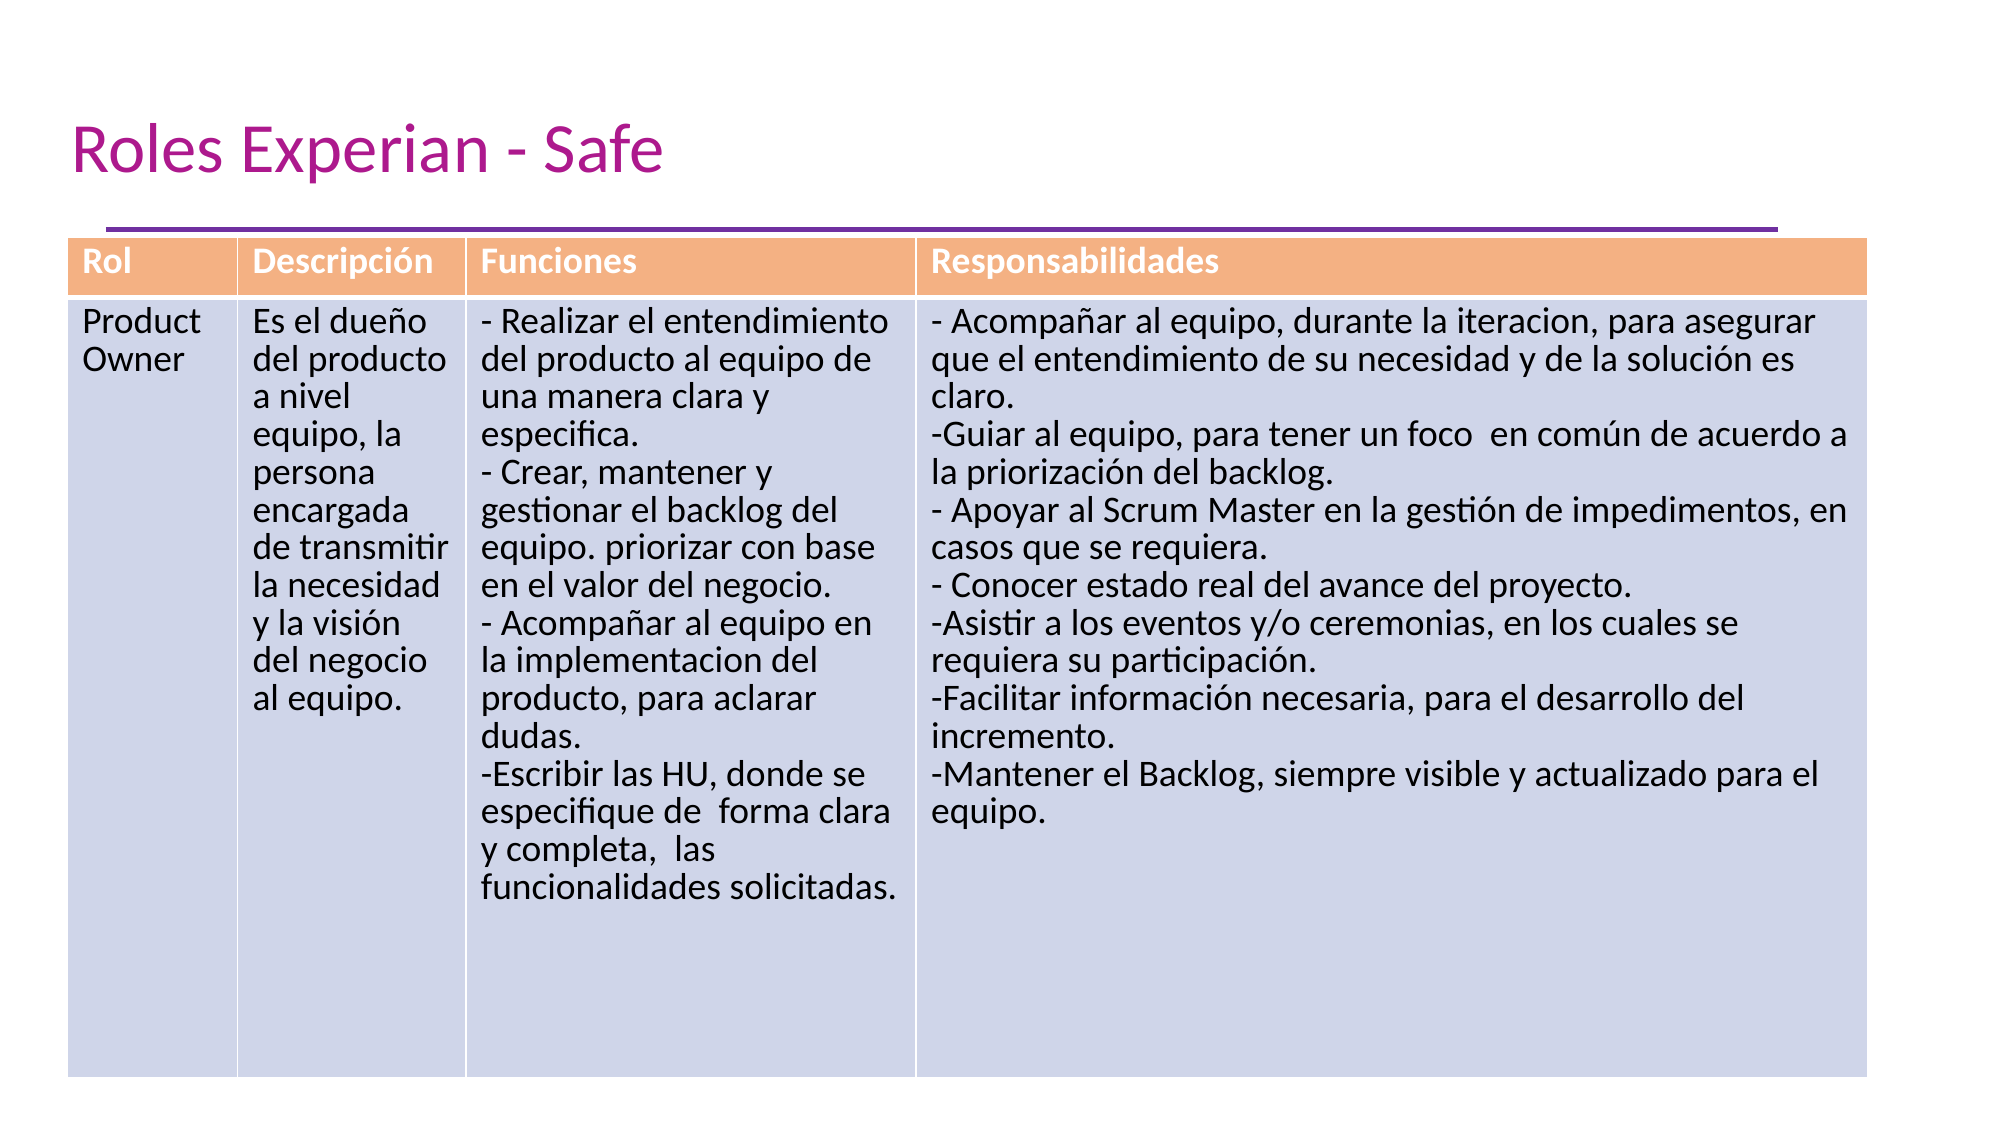

#
Roles Experian - Safe
| Rol | Descripción | Funciones | Responsabilidades |
| --- | --- | --- | --- |
| Product Owner | Es el dueño del producto a nivel equipo, la persona encargada de transmitir la necesidad y la visión del negocio al equipo. | - Realizar el entendimiento del producto al equipo de una manera clara y especifica. - Crear, mantener y gestionar el backlog del equipo. priorizar con base en el valor del negocio. - Acompañar al equipo en la implementacion del producto, para aclarar dudas. -Escribir las HU, donde se especifique de forma clara y completa, las funcionalidades solicitadas. | - Acompañar al equipo, durante la iteracion, para asegurar que el entendimiento de su necesidad y de la solución es claro. -Guiar al equipo, para tener un foco en común de acuerdo a la priorización del backlog. - Apoyar al Scrum Master en la gestión de impedimentos, en casos que se requiera. - Conocer estado real del avance del proyecto. -Asistir a los eventos y/o ceremonias, en los cuales se requiera su participación. -Facilitar información necesaria, para el desarrollo del incremento. -Mantener el Backlog, siempre visible y actualizado para el equipo. |